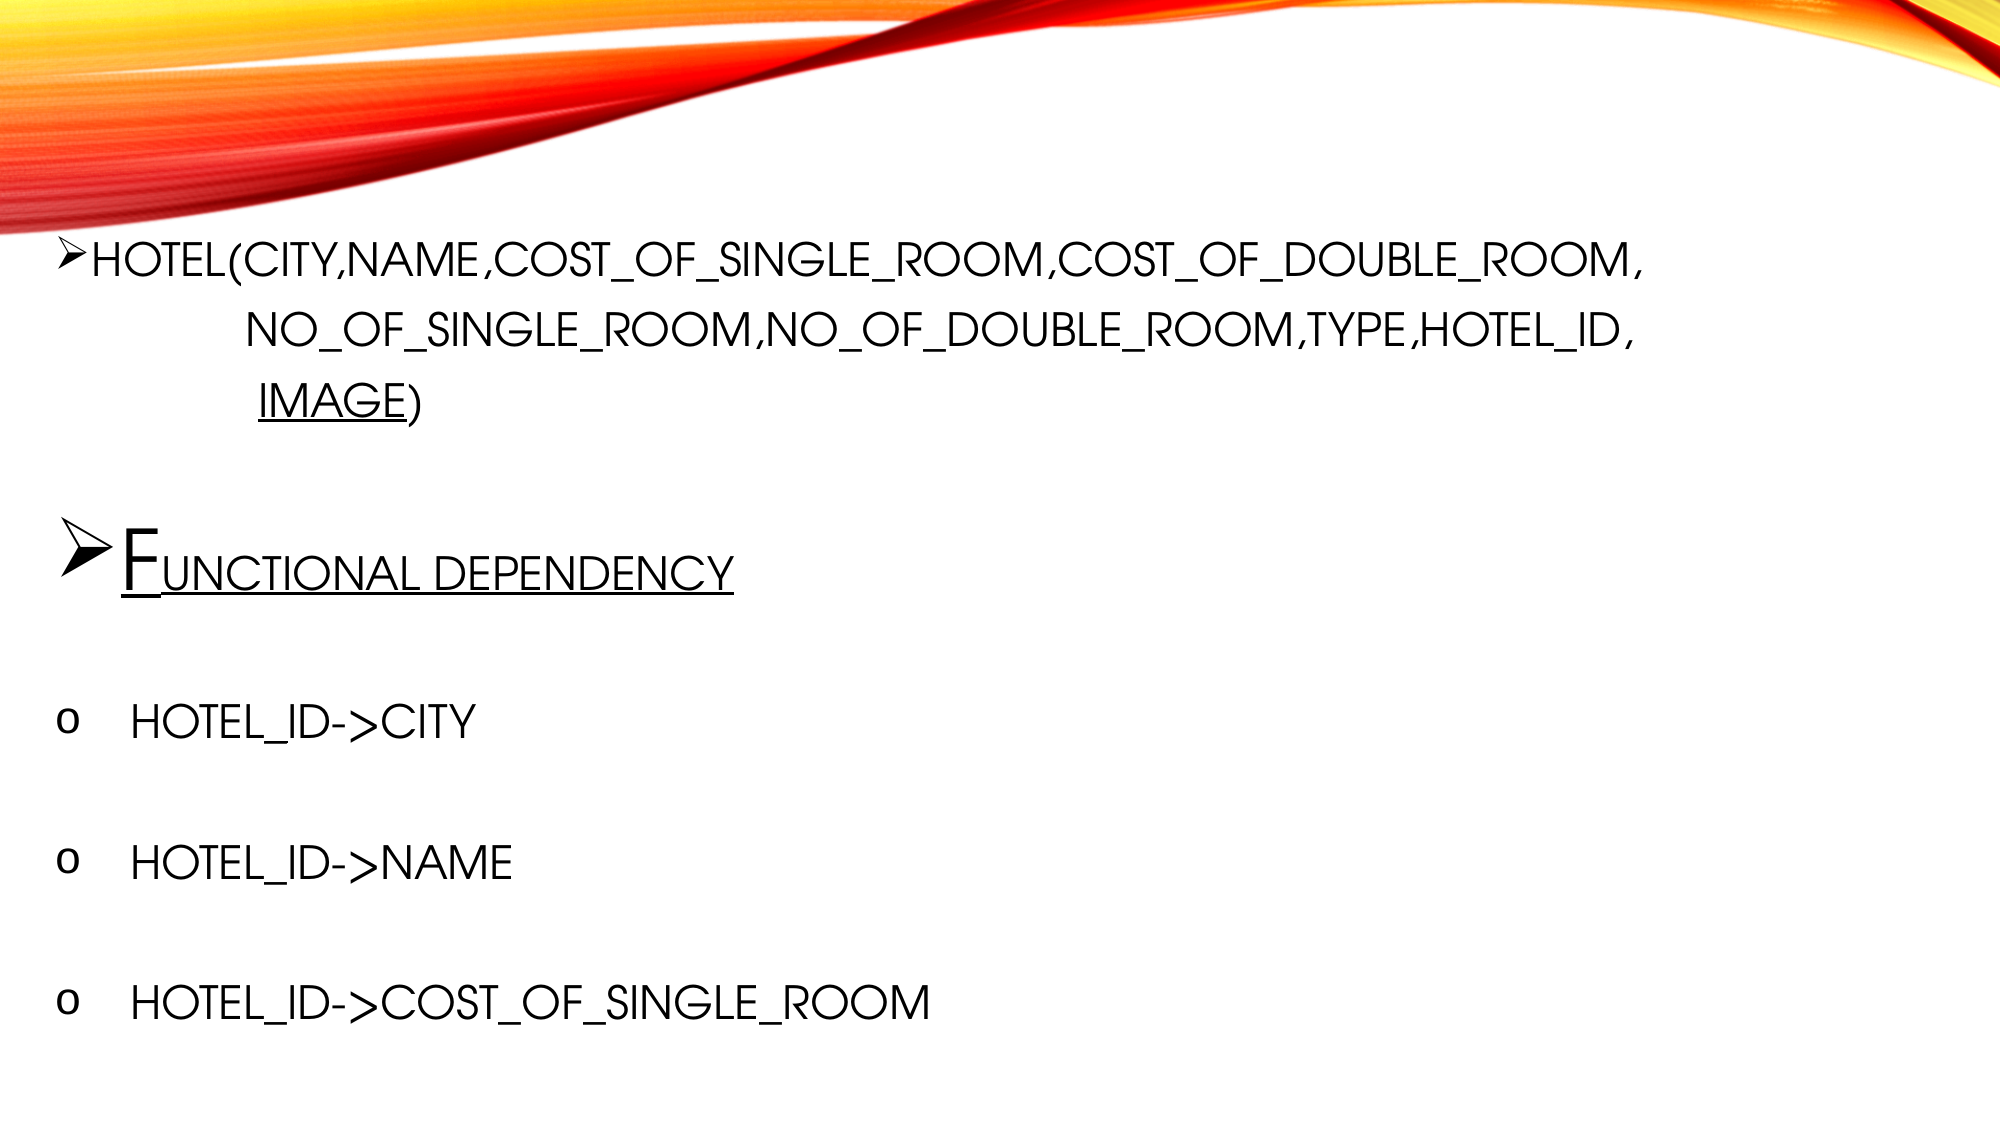

HOTEL(CITY,NAME,COST_OF_SINGLE_ROOM,COST_OF_DOUBLE_ROOM,
               NO_OF_SINGLE_ROOM,NO_OF_DOUBLE_ROOM,TYPE,HOTEL_ID,
                IMAGE)

FUNCTIONAL DEPENDENCY

   HOTEL_ID->CITY

   HOTEL_ID->NAME

   HOTEL_ID->COST_OF_SINGLE_ROOM